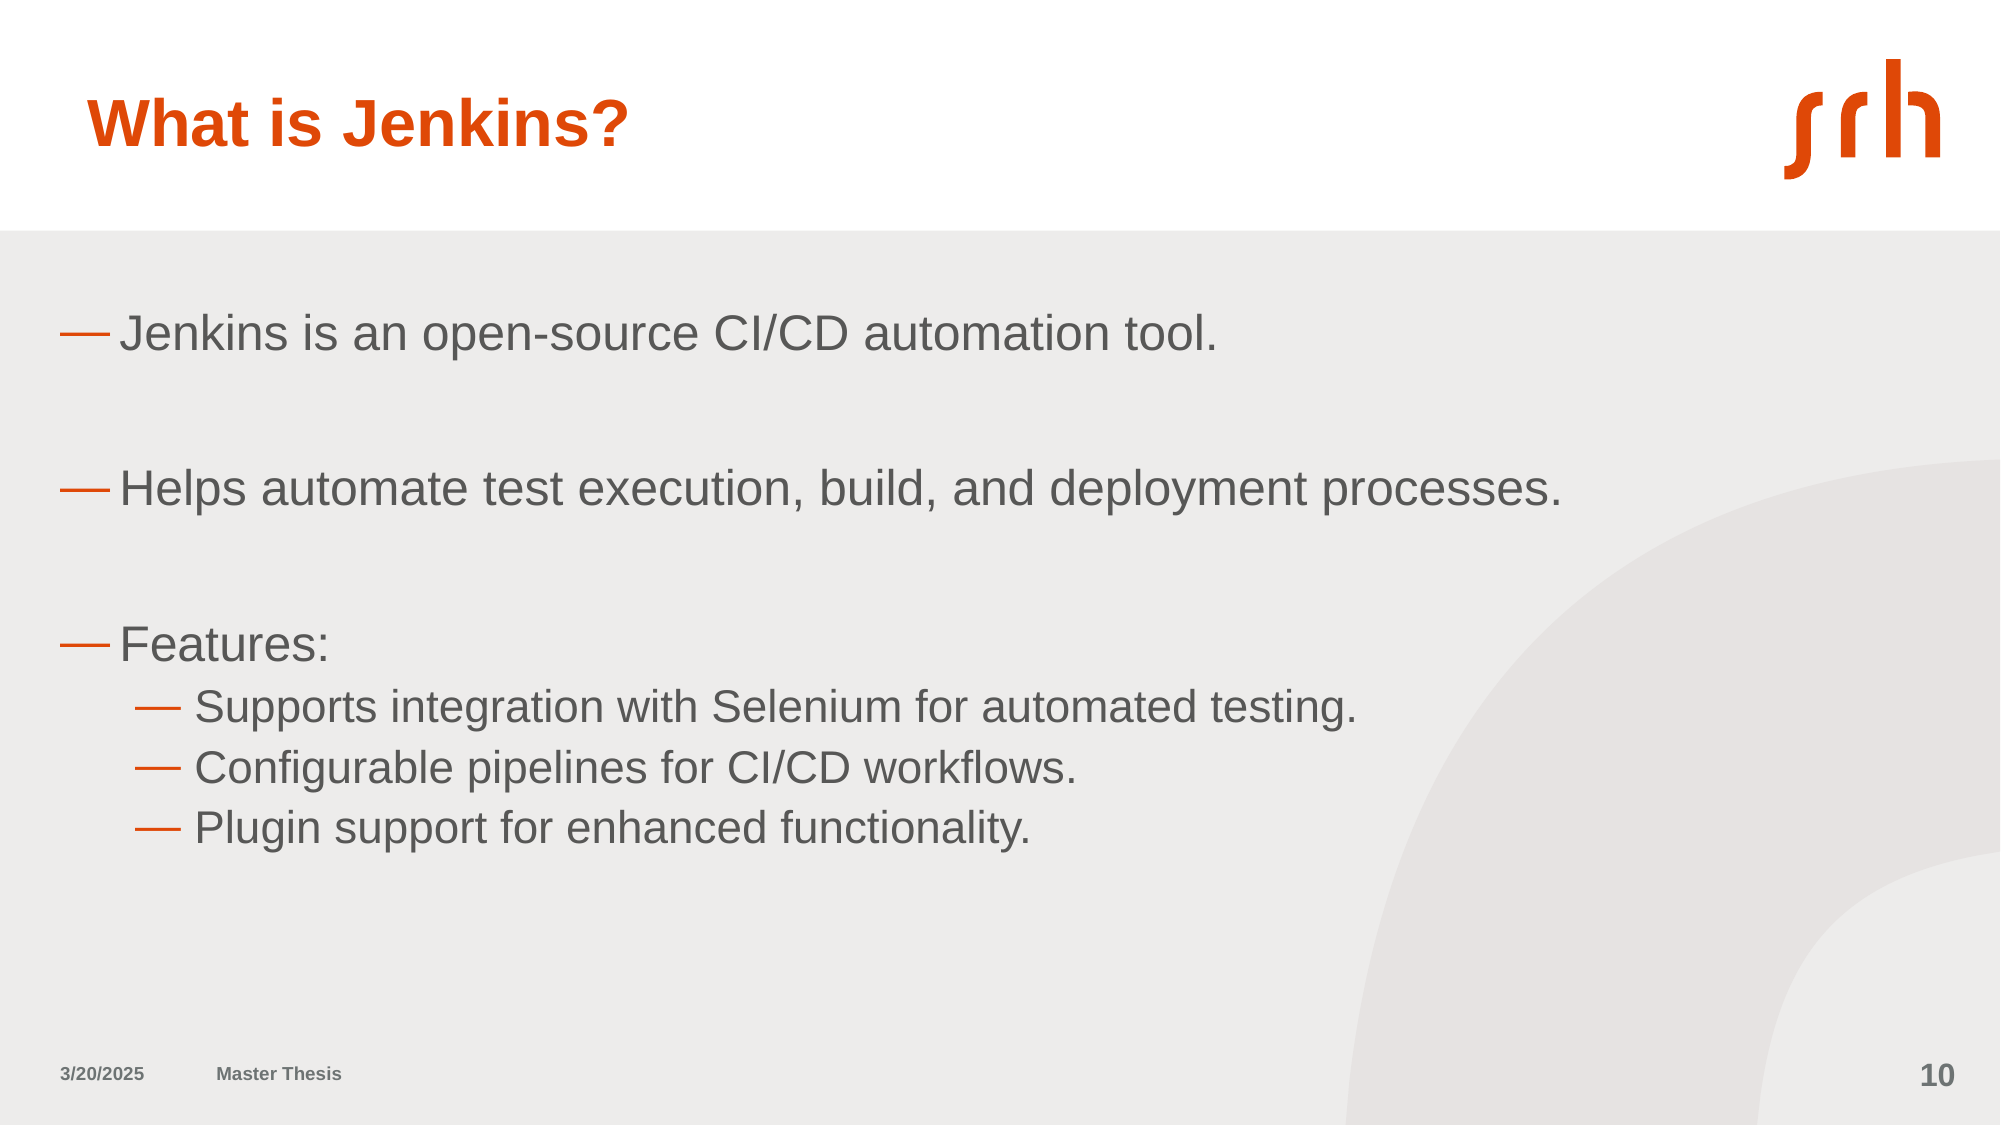

# What is Jenkins?
Jenkins is an open-source CI/CD automation tool.

Helps automate test execution, build, and deployment processes.

Features:
Supports integration with Selenium for automated testing.
Configurable pipelines for CI/CD workflows.
Plugin support for enhanced functionality.
3/20/2025
Master Thesis
10